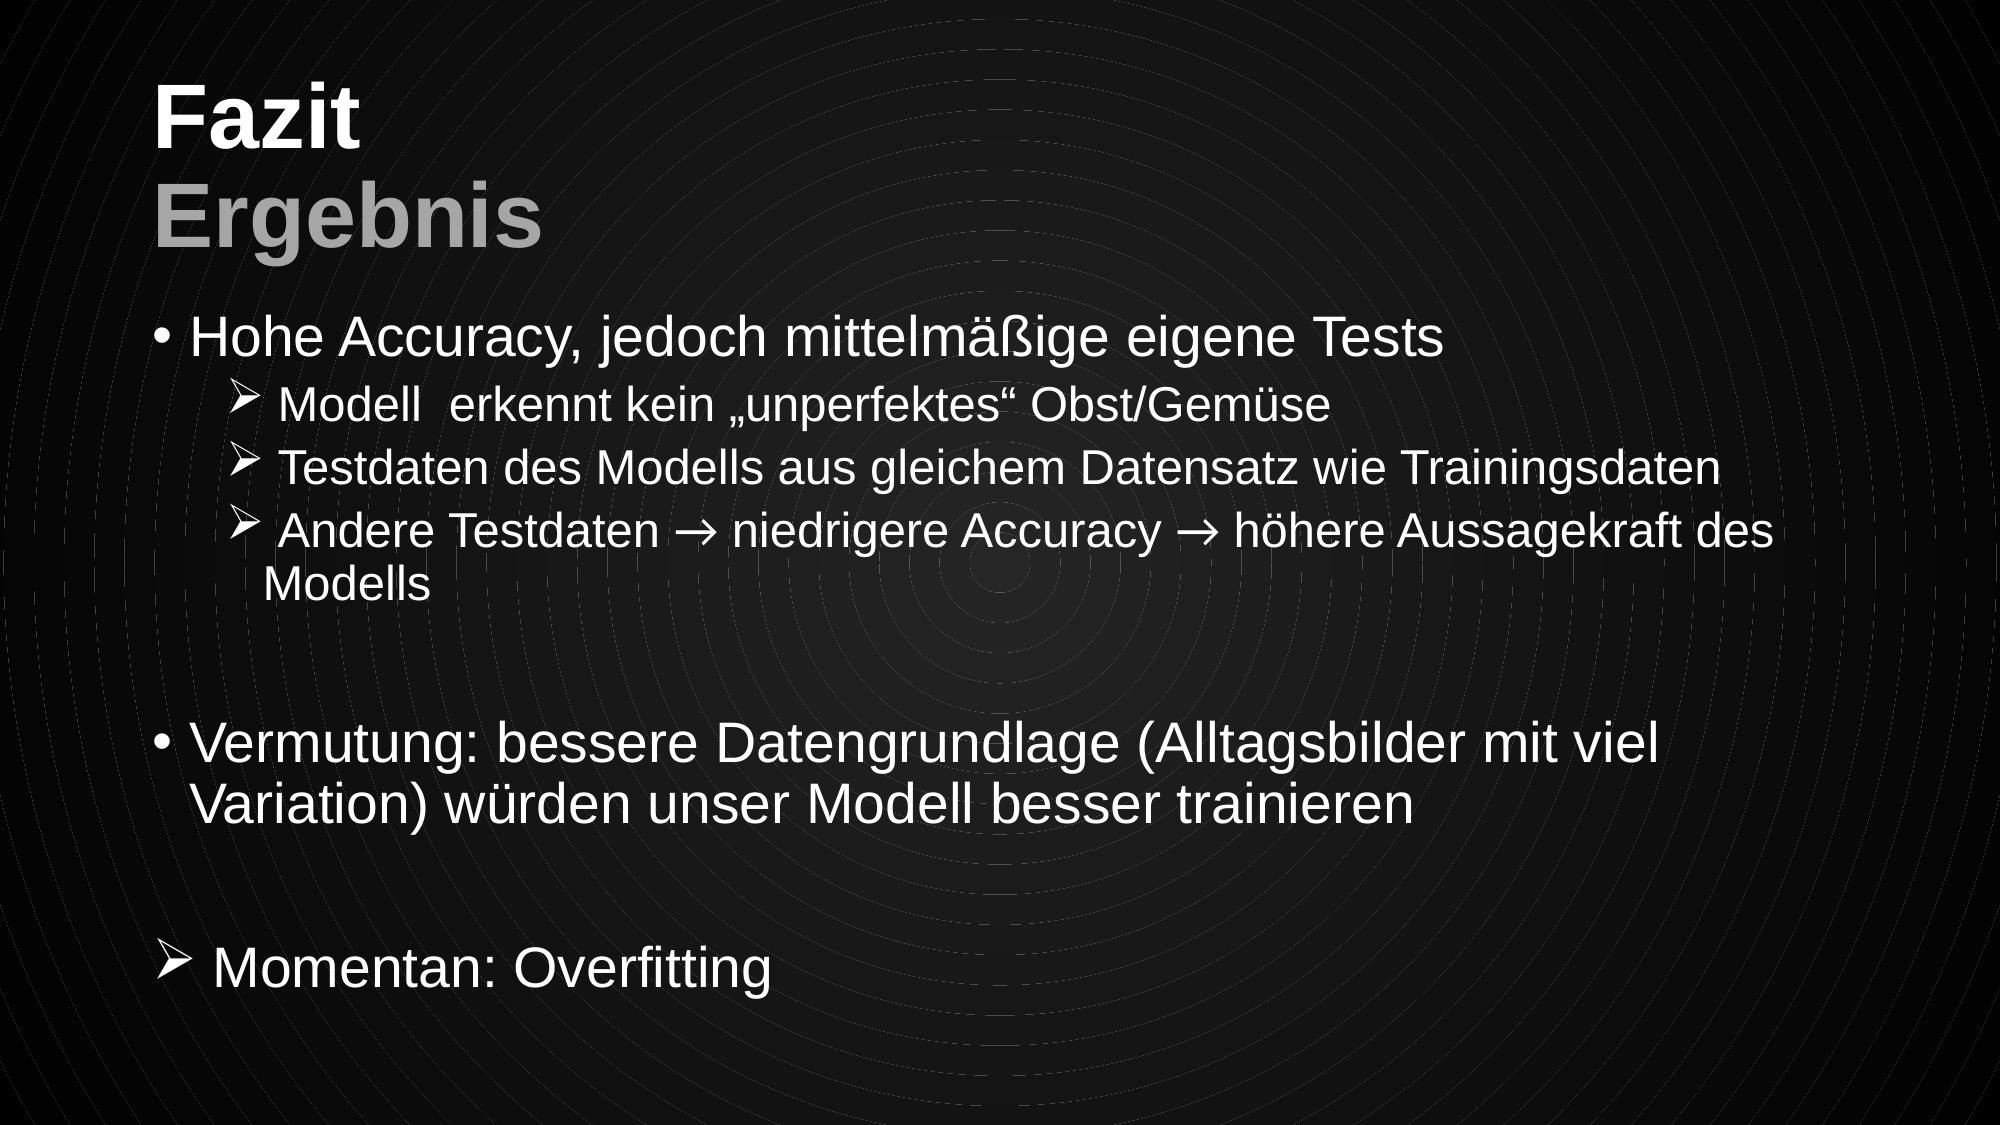

# Fazit Ergebnis
Hohe Accuracy, jedoch mittelmäßige eigene Tests
 Modell  erkennt kein „unperfektes“ Obst/Gemüse
 Testdaten des Modells aus gleichem Datensatz wie Trainingsdaten
 Andere Testdaten → niedrigere Accuracy → höhere Aussagekraft des Modells

Vermutung: bessere Datengrundlage (Alltagsbilder mit viel Variation) würden unser Modell besser trainieren

 Momentan: Overfitting